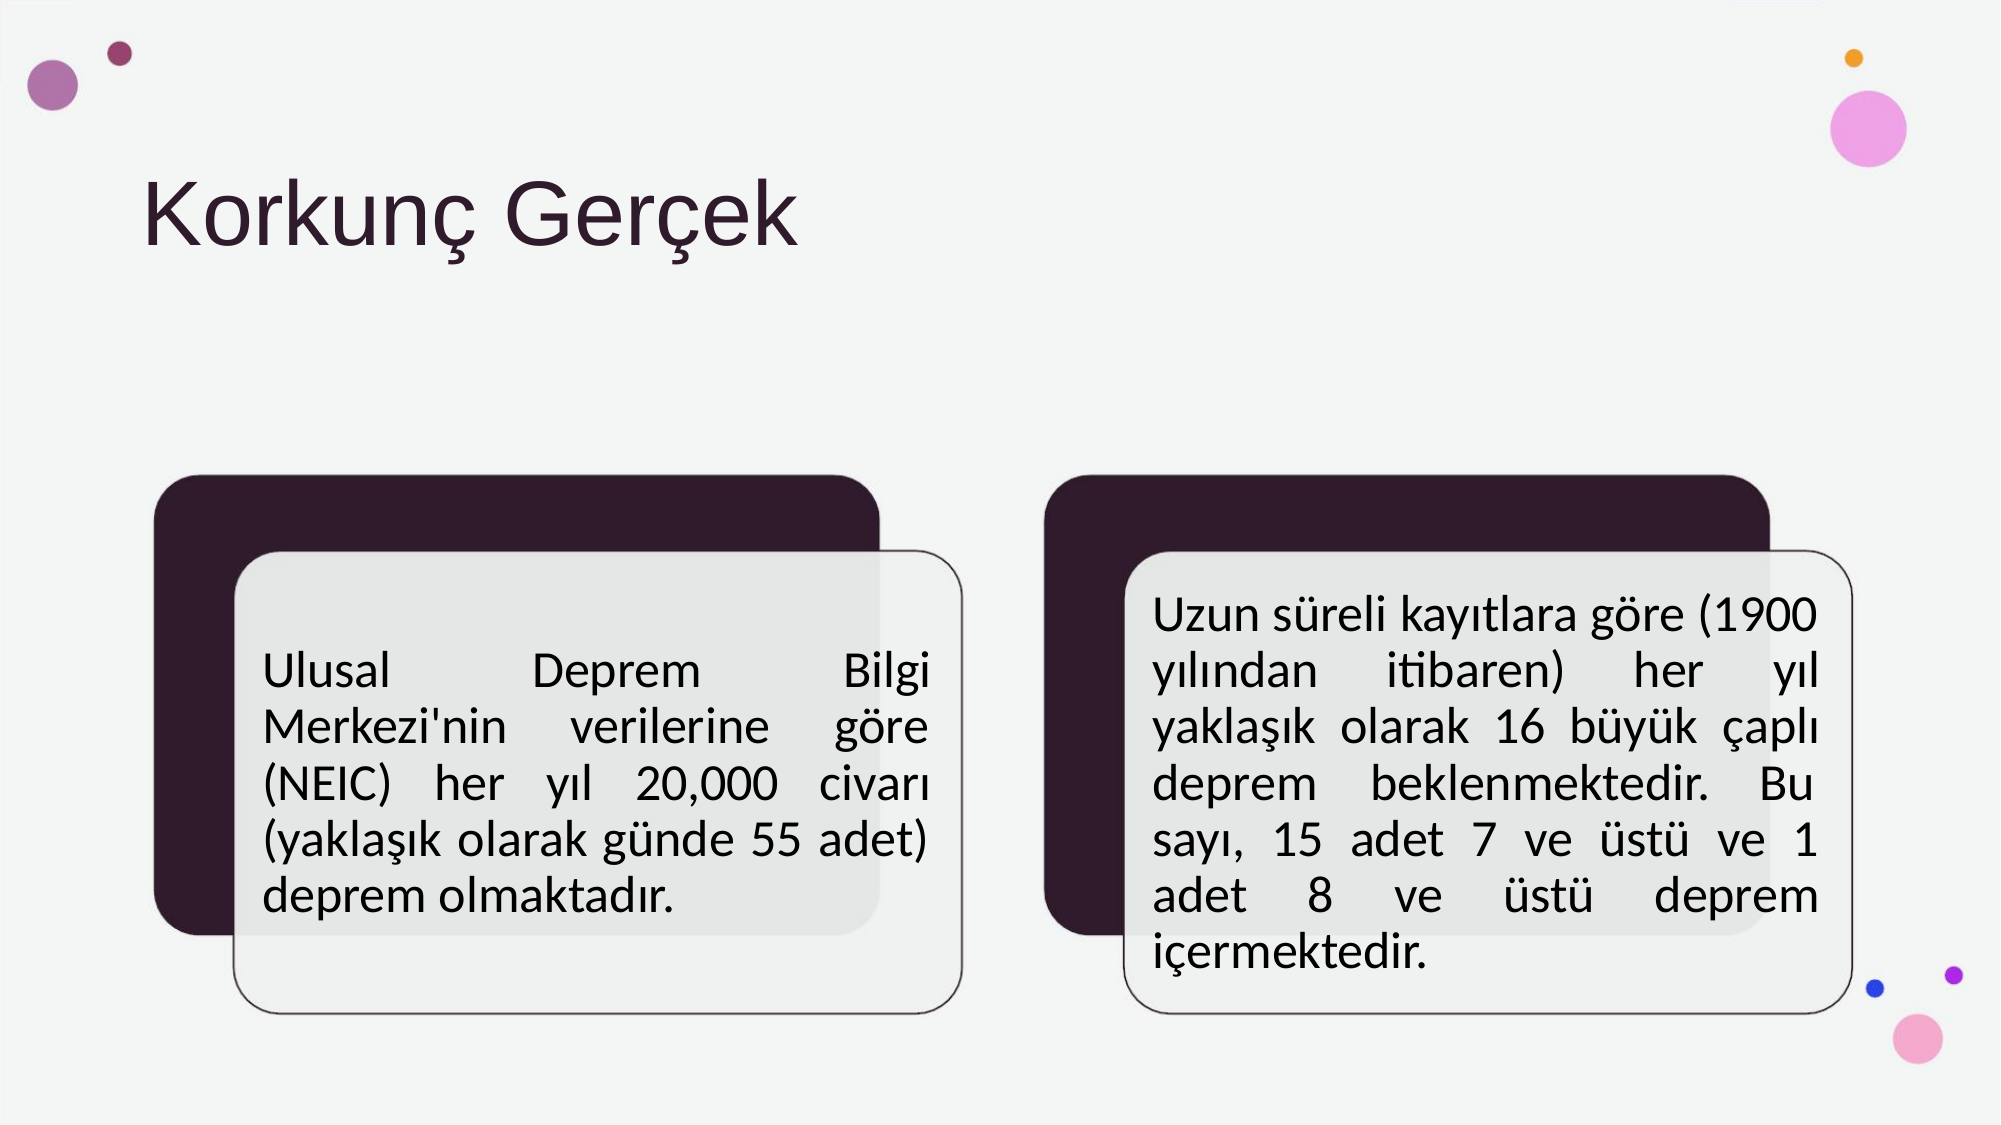

Korkunç Gerçek
Uzun süreli kayıtlara göre (1900
yılından itibaren) her yıl
yaklaşık olarak 16 büyük çaplı
deprem beklenmektedir. Bu
sayı, 15 adet 7 ve üstü ve 1
adet 8 ve üstü deprem
içermektedir.
Ulusal
Deprem
Bilgi
Merkezi'nin verilerine göre
(NEIC) her yıl 20,000 civarı
(yaklaşık olarak günde 55 adet)
deprem olmaktadır.